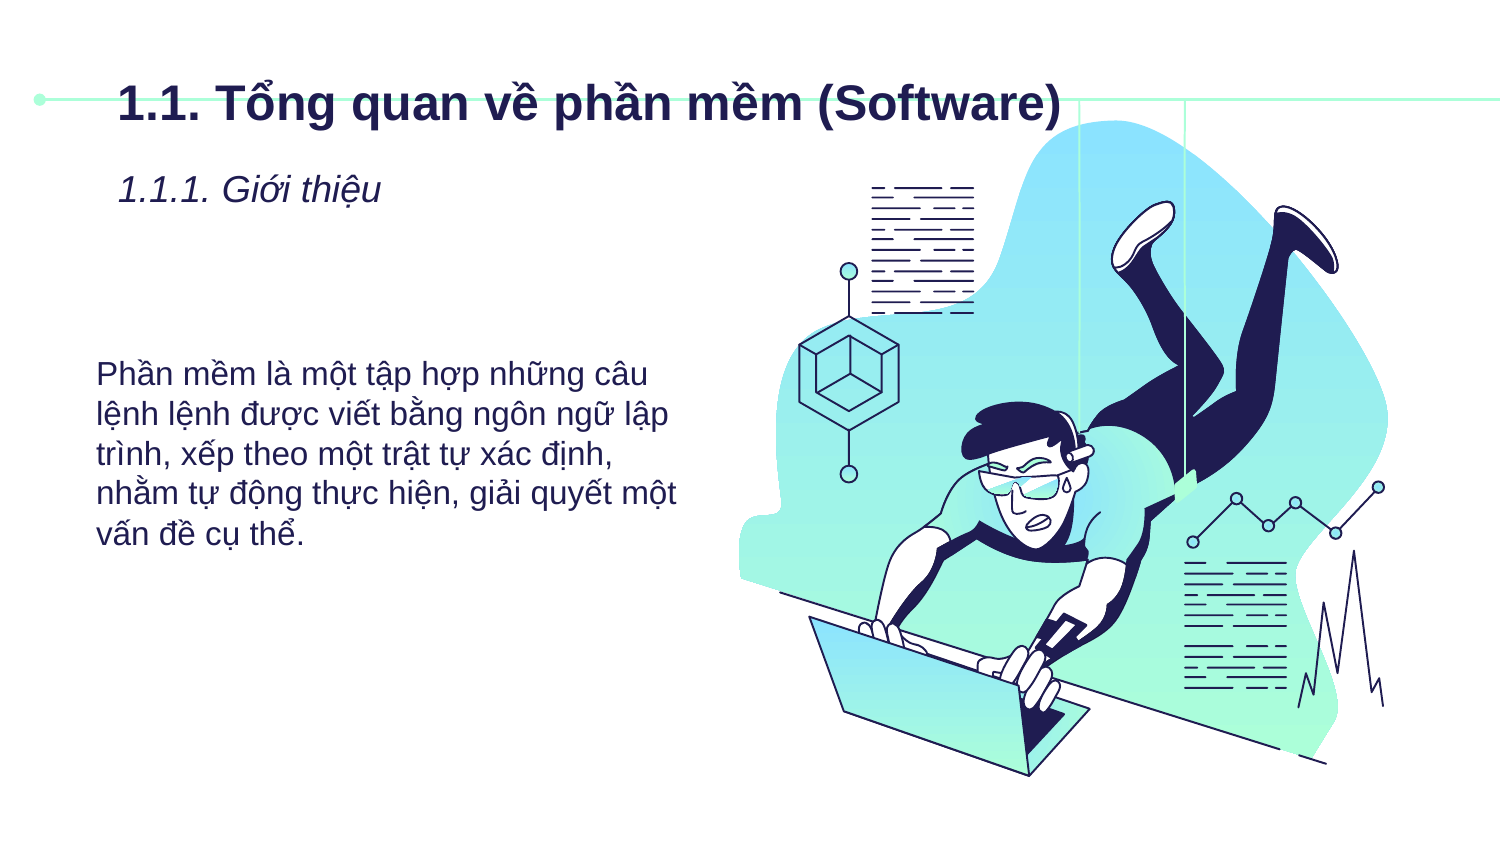

# 1.1. Tổng quan về phần mềm (Software)

1.1.1. Giới thiệu
Phần mềm là một tập hợp những câu lệnh lệnh được viết bằng ngôn ngữ lập trình, xếp theo một trật tự xác định, nhằm tự động thực hiện, giải quyết một vấn đề cụ thể.